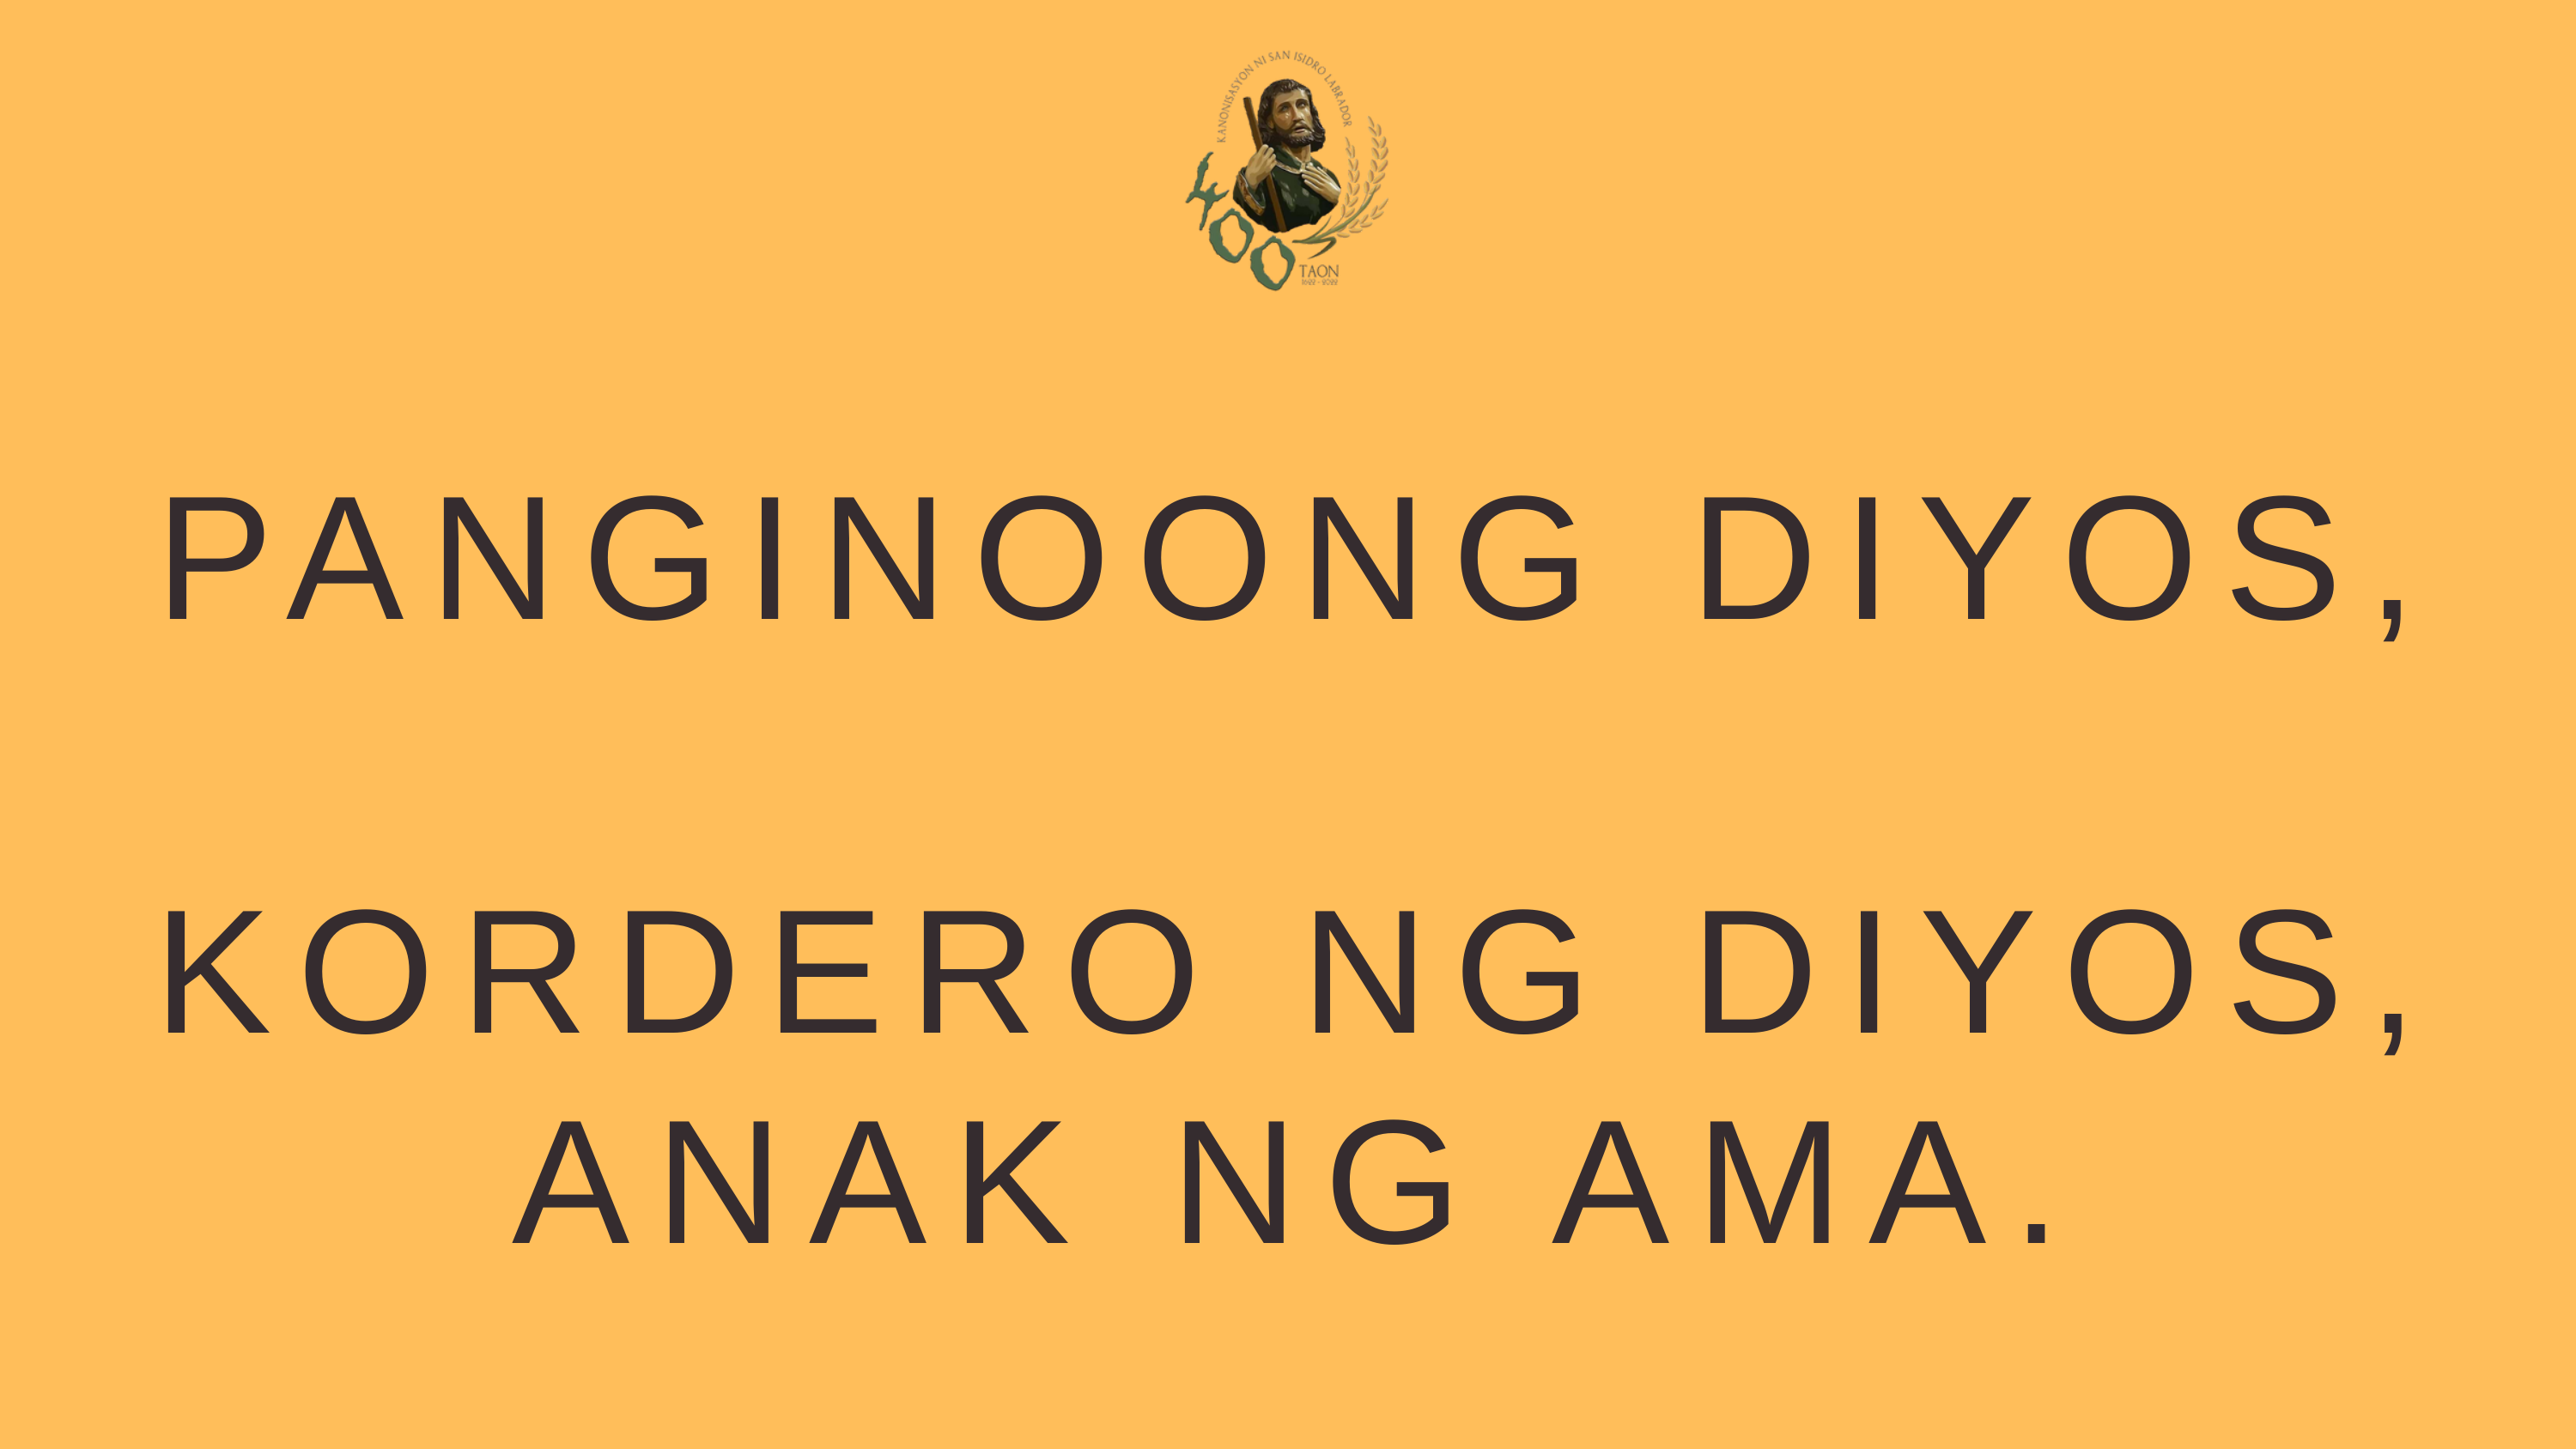

PANGINOONG DIYOS,

KORDERO NG DIYOS,
ANAK NG AMA.